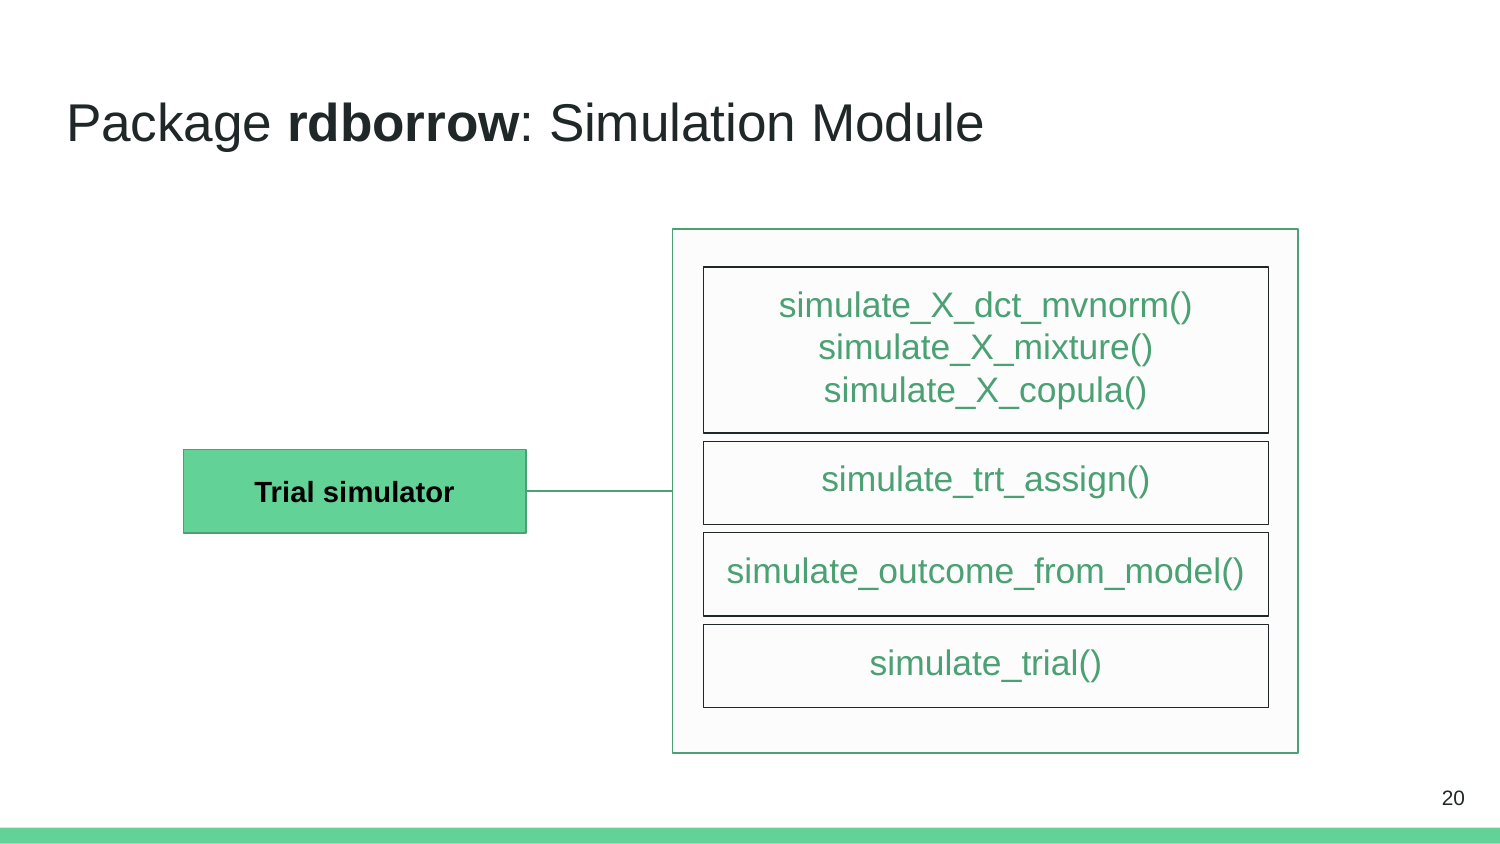

# Package rdborrow: Simulation Module

simulate_X_dct_mvnorm()
simulate_X_mixture()
simulate_X_copula()
simulate_trt_assign()
Trial simulator
simulate_outcome_from_model()
simulate_trial()
20